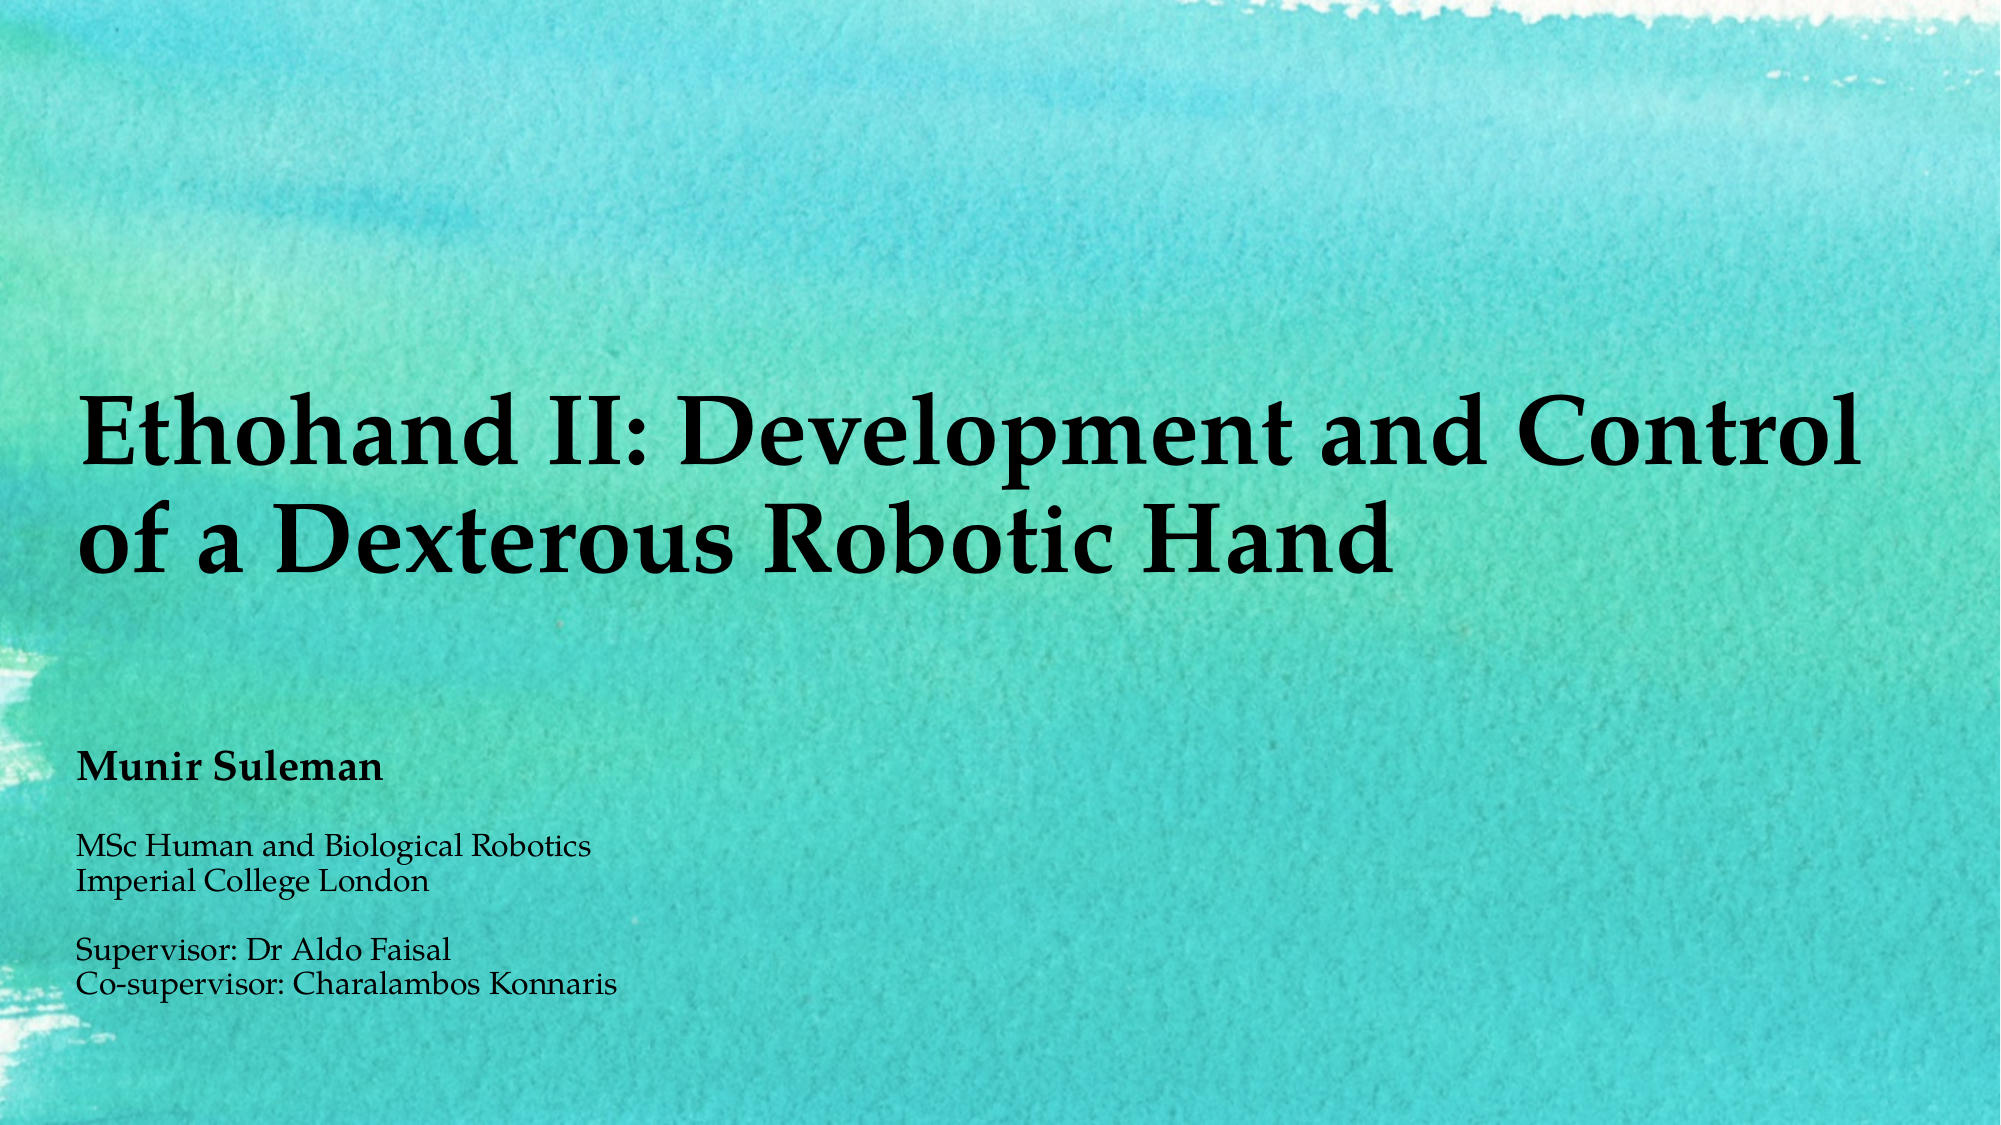

# Ethohand II: Development and Control of a Dexterous Robotic Hand
Munir Suleman

MSc Human and Biological Robotics
Imperial College London

Supervisor: Dr Aldo Faisal
Co-supervisor: Charalambos Konnaris